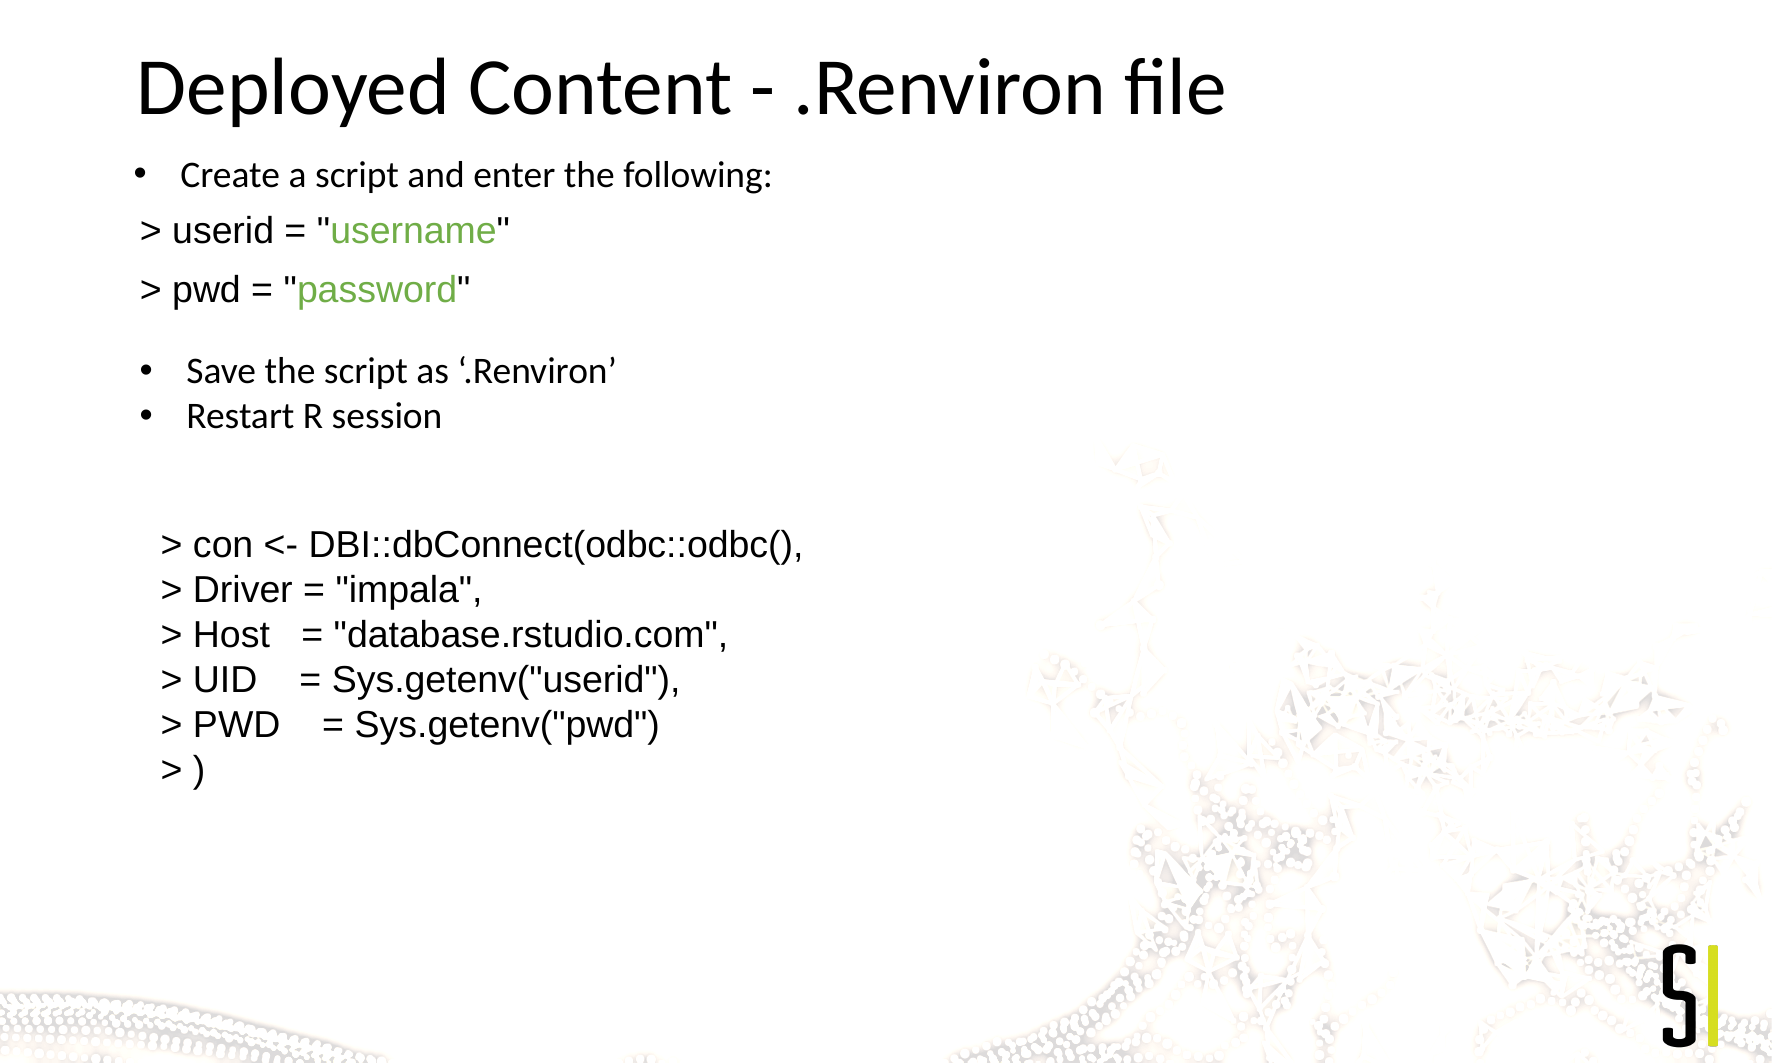

# Deployed Content - .Renviron file
Create a script and enter the following:
> userid = "username"
> pwd = "password"

Save the script as ‘.Renviron’
Restart R session
> con <- DBI::dbConnect(odbc::odbc(),
> Driver = "impala",
> Host   = "database.rstudio.com",
> UID    = Sys.getenv("userid"),
> PWD    = Sys.getenv("pwd")
> )